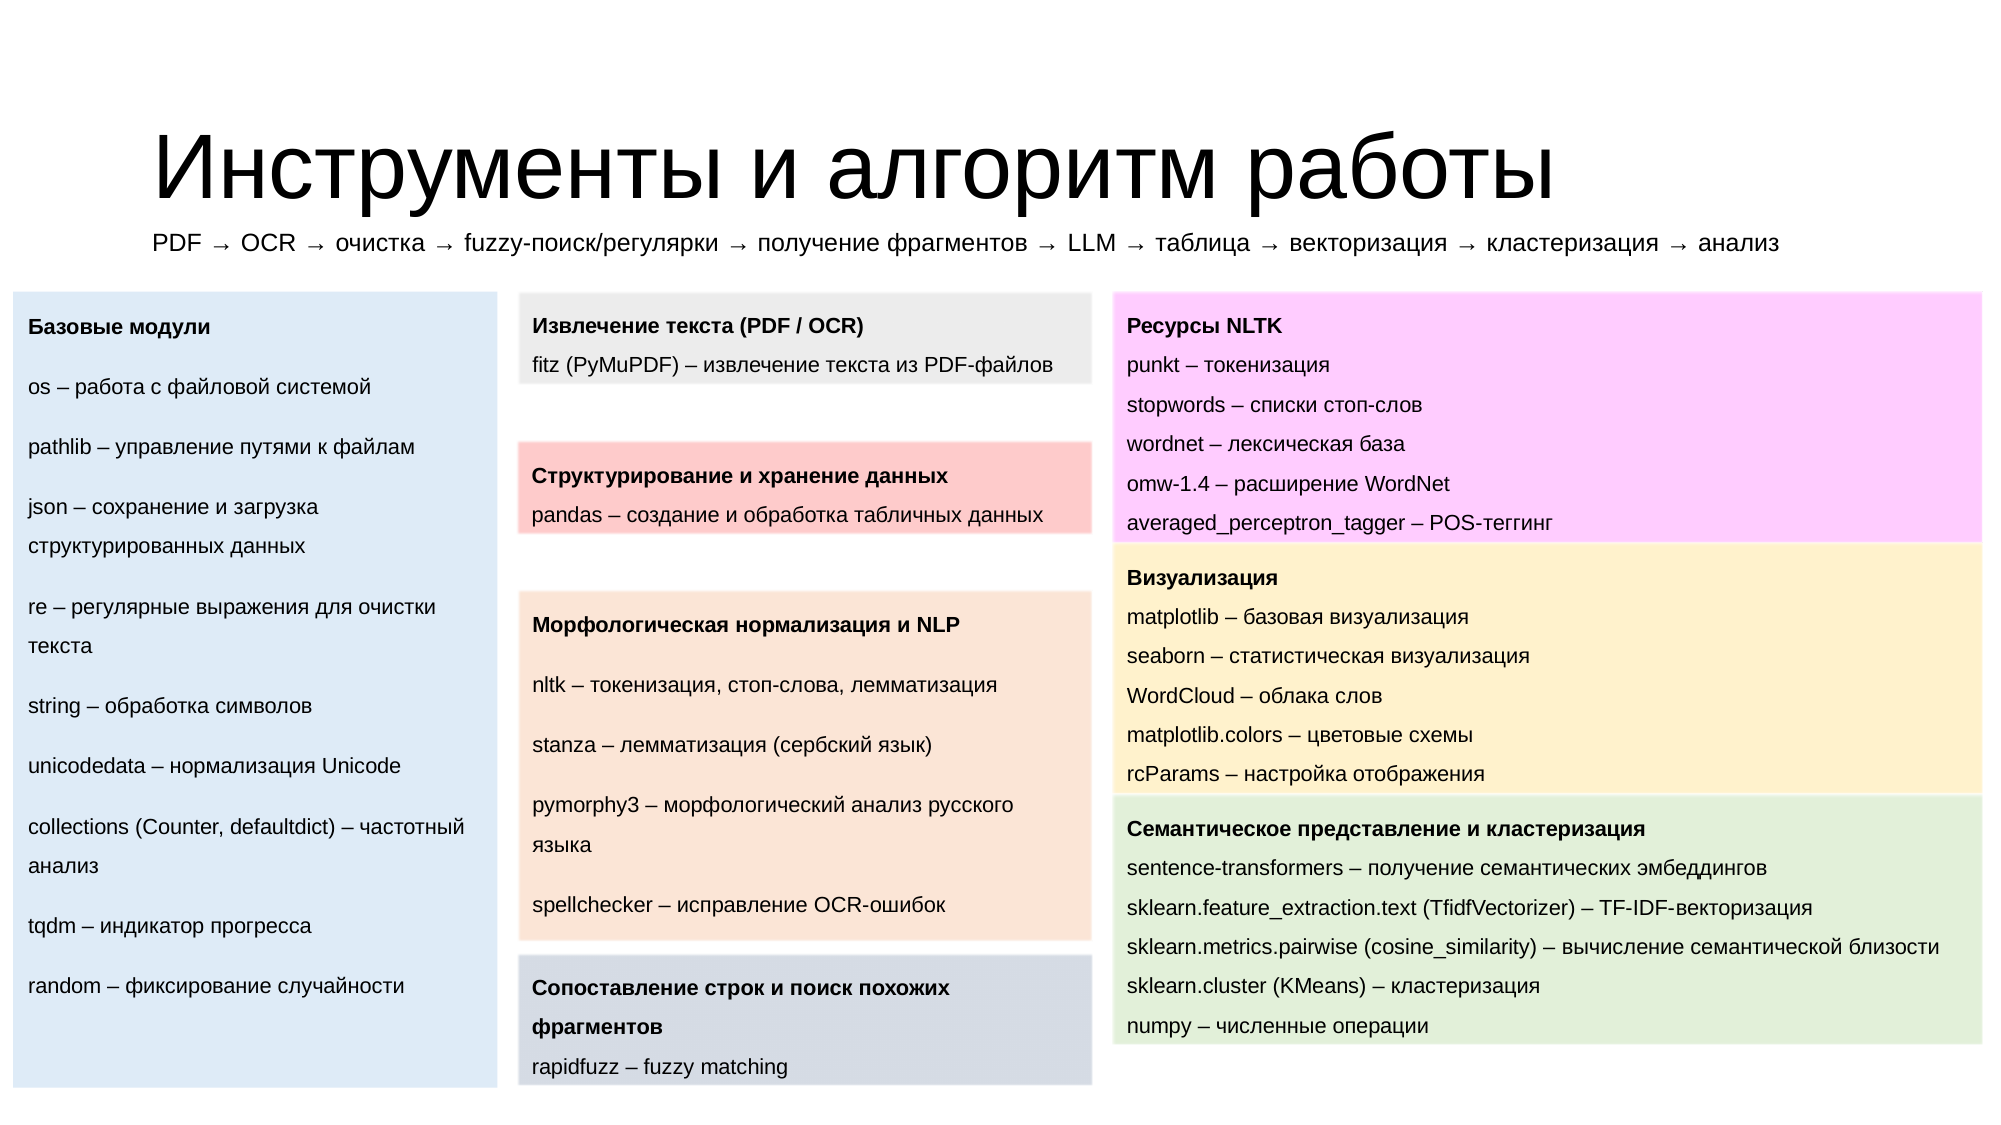

# Инструменты и алгоритм работы
PDF → OCR → очистка → fuzzy-поиск/регулярки → получение фрагментов → LLM → таблица → векторизация → кластеризация → анализ
Извлечение текста (PDF / OCR)
fitz (PyMuPDF) – извлечение текста из PDF-файлов
Ресурсы NLTK
punkt – токенизация
stopwords – списки стоп-слов
wordnet – лексическая база
omw-1.4 – расширение WordNet
averaged_perceptron_tagger – POS-теггинг
Базовые модули
os – работа с файловой системой
pathlib – управление путями к файлам
json – сохранение и загрузка структурированных данных
re – регулярные выражения для очистки текста
string – обработка символов
unicodedata – нормализация Unicode
collections (Counter, defaultdict) – частотный анализ
tqdm – индикатор прогресса
random – фиксирование случайности
Структурирование и хранение данных
pandas – создание и обработка табличных данных
Визуализация
matplotlib – базовая визуализация
seaborn – статистическая визуализация
WordCloud – облака слов
matplotlib.colors – цветовые схемы
rcParams – настройка отображения
Морфологическая нормализация и NLP
nltk – токенизация, стоп-слова, лемматизация
stanza – лемматизация (сербский язык)
pymorphy3 – морфологический анализ русского языка
spellchecker – исправление OCR-ошибок
Семантическое представление и кластеризация
sentence-transformers – получение семантических эмбеддингов
sklearn.feature_extraction.text (TfidfVectorizer) – TF-IDF-векторизация
sklearn.metrics.pairwise (cosine_similarity) – вычисление семантической близости
sklearn.cluster (KMeans) – кластеризация
numpy – численные операции
Сопоставление строк и поиск похожих фрагментов
rapidfuzz – fuzzy matching